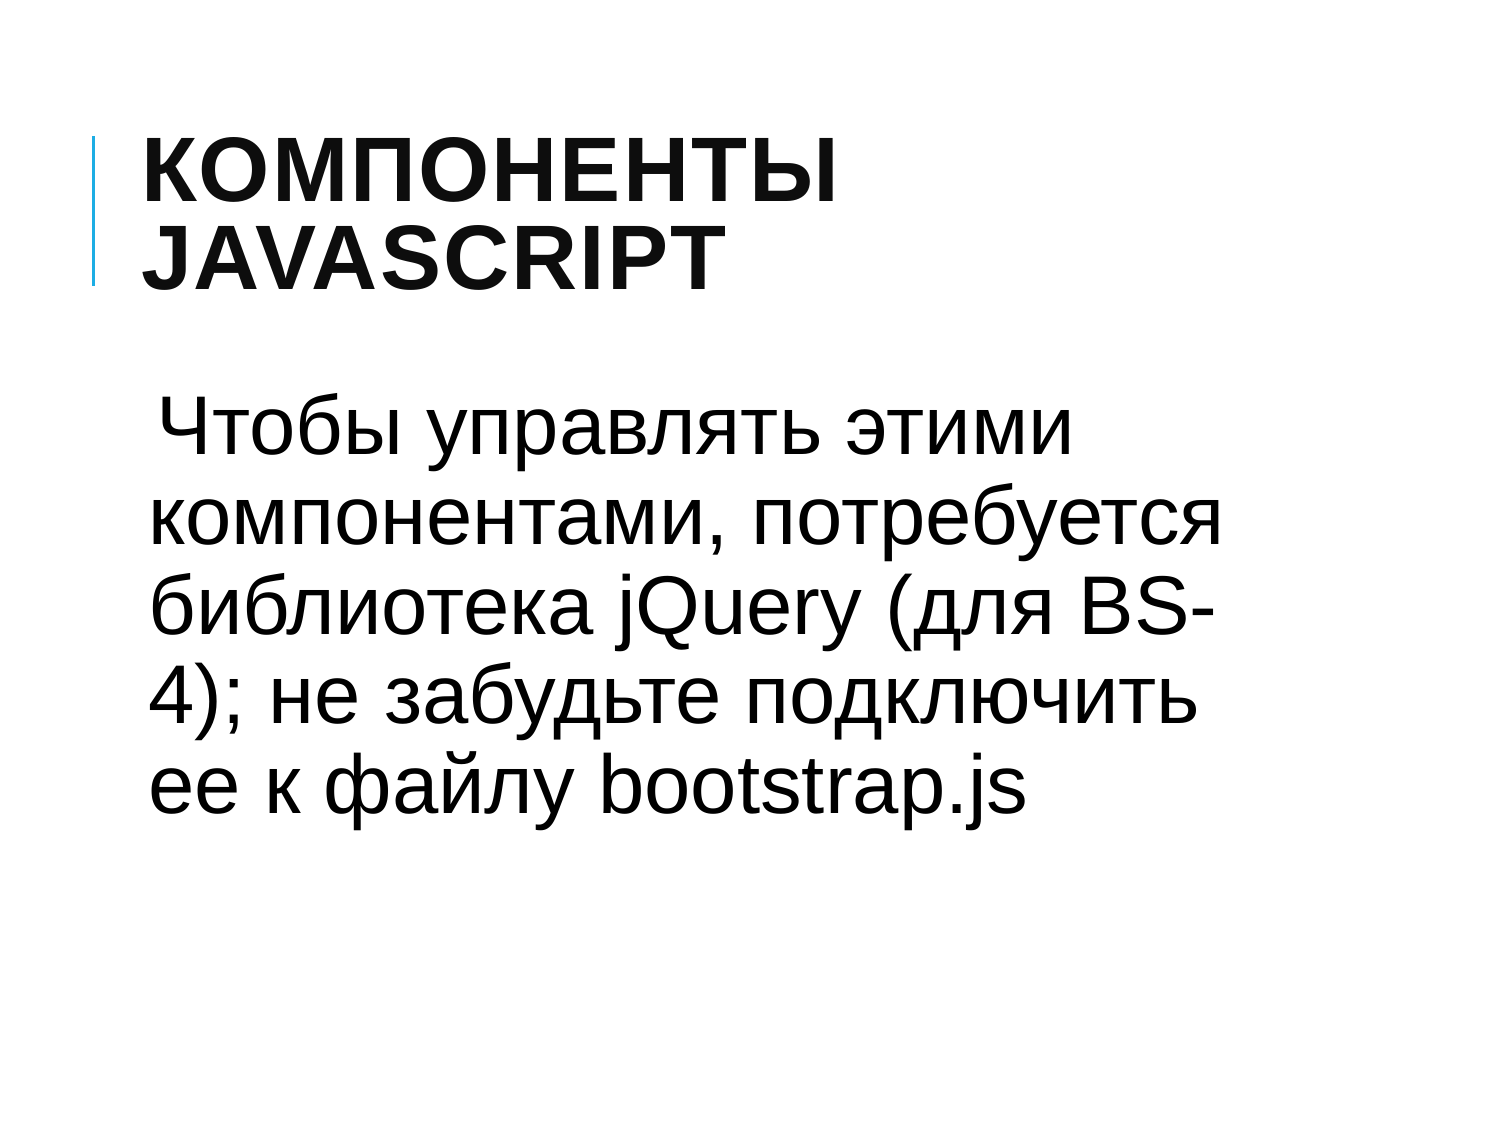

# Компоненты JavaScript
Чтобы управлять этими компонентами, потребуется библиотека jQuery (для BS-4); не забудьте подключить ее к файлу bootstrap.js